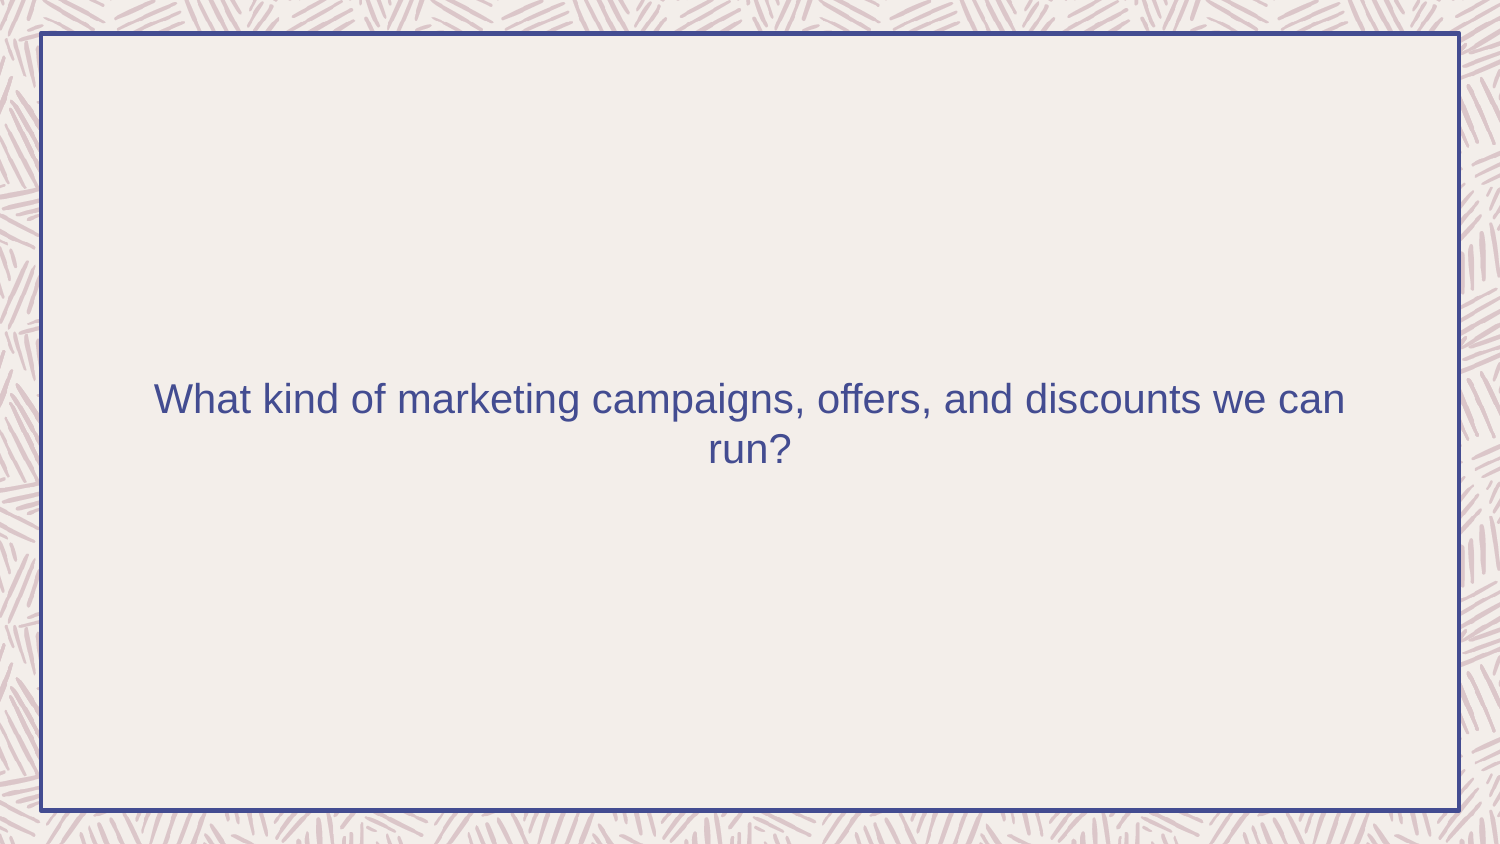

# What kind of marketing campaigns, offers, and discounts we can run?